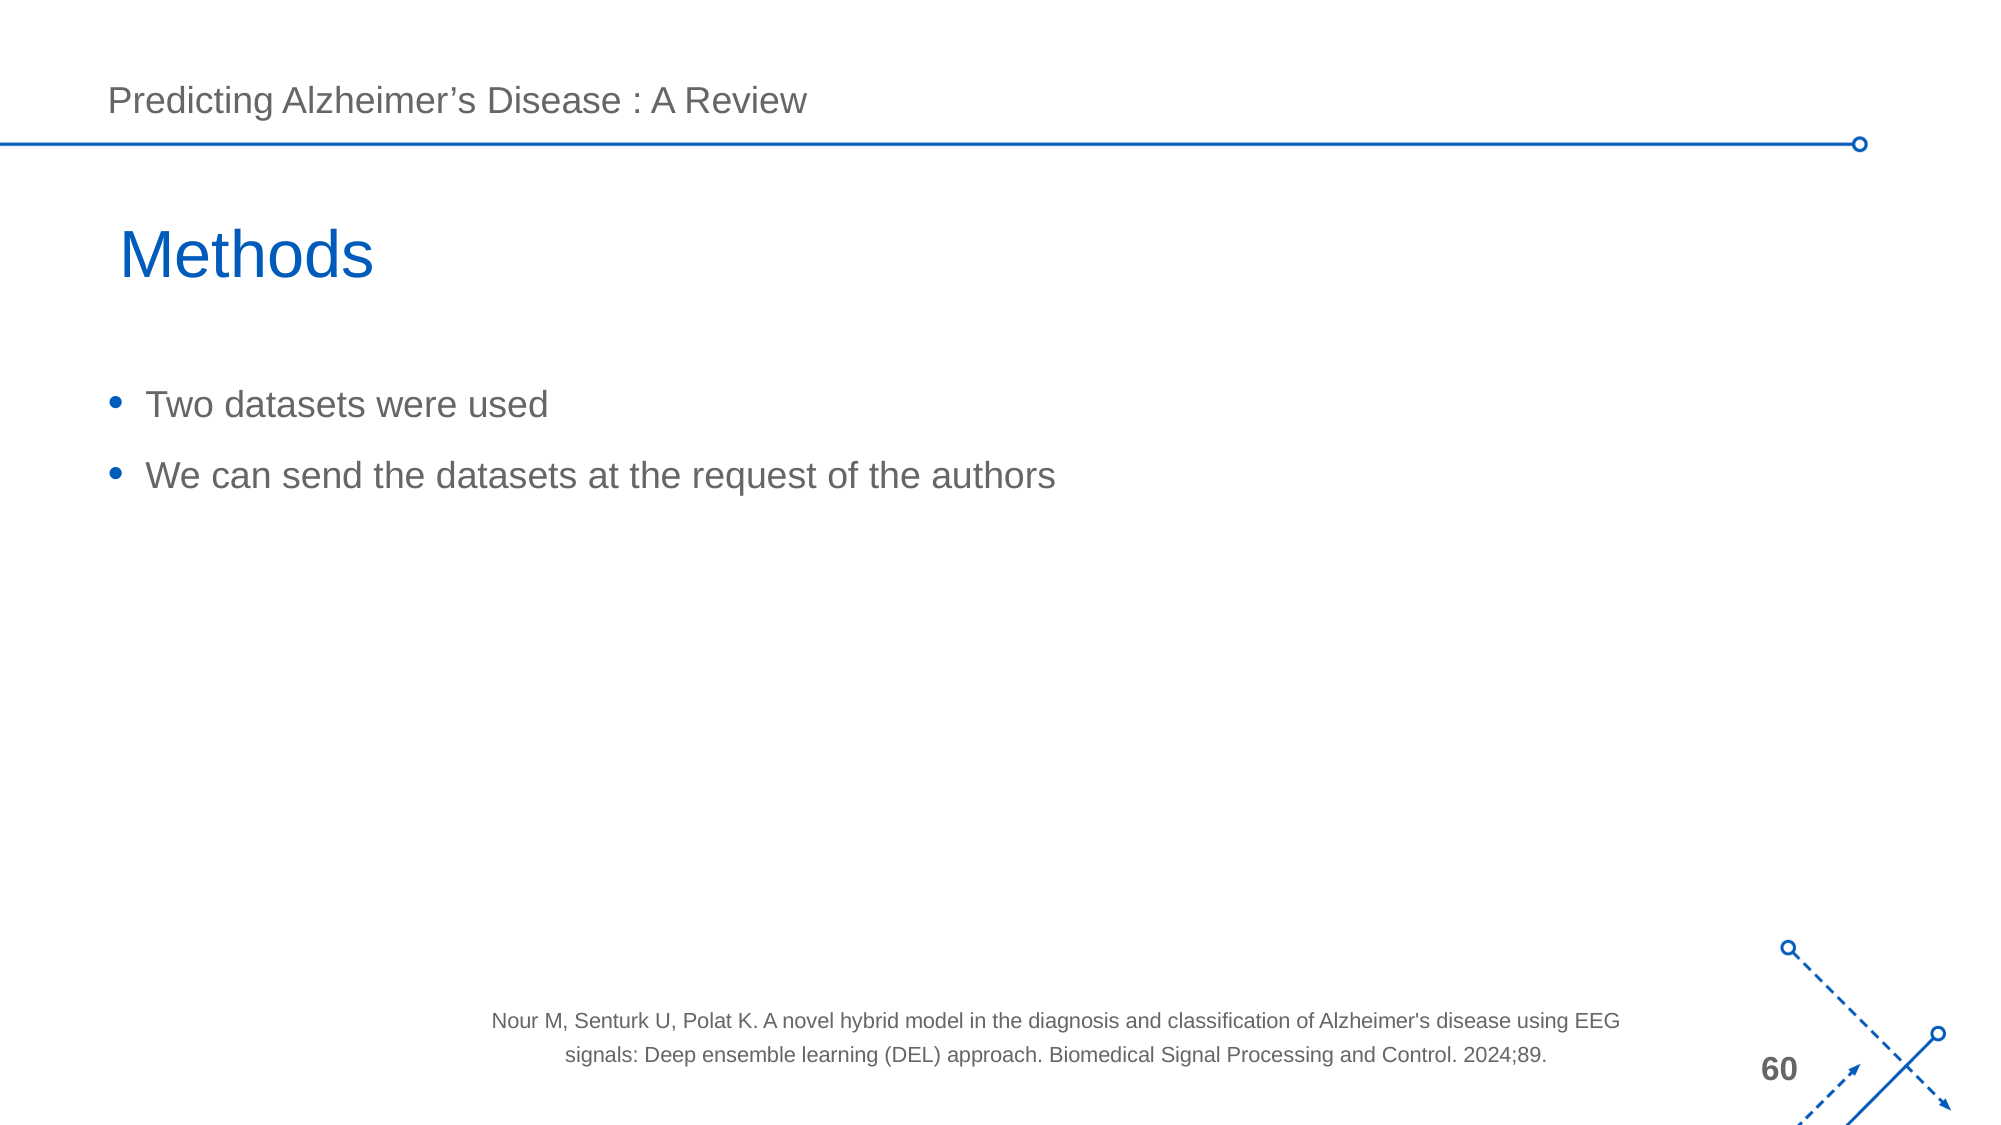

# Methods
Two datasets were used
We can send the datasets at the request of the authors

Nour M, Senturk U, Polat K. A novel hybrid model in the diagnosis and classification of Alzheimer's disease using EEG signals: Deep ensemble learning (DEL) approach. Biomedical Signal Processing and Control. 2024;89.